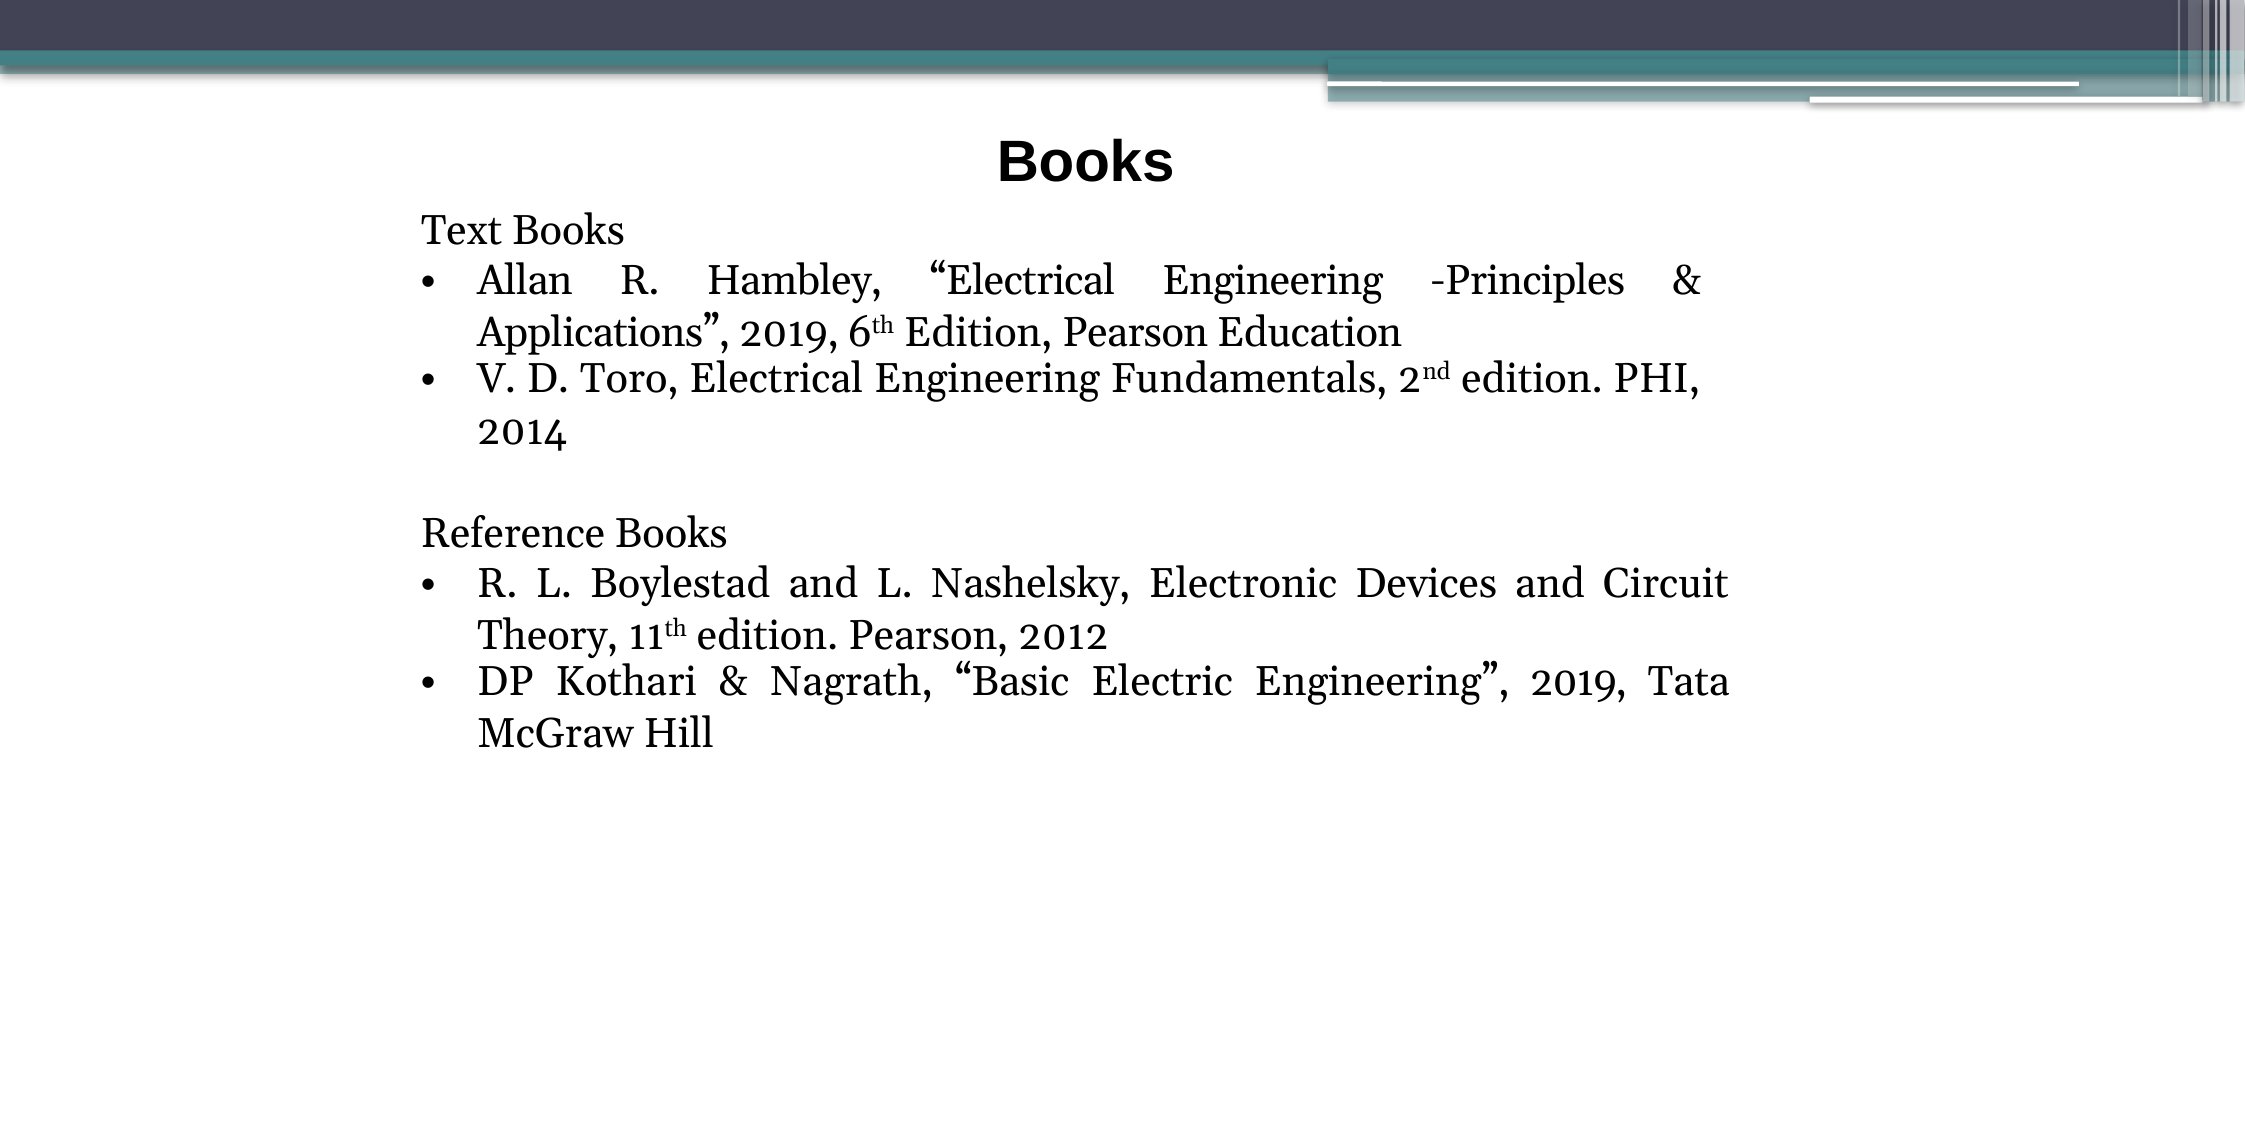

Books
| Text Books |  |
| --- | --- |
| Allan R. Hambley, “Electrical Engineering -Principles & Applications”, 2019, 6th Edition, Pearson Education |  |
| V. D. Toro, Electrical Engineering Fundamentals, 2nd edition. PHI, 2014 |  |
|  |  |
| Reference Books |  |
| R. L. Boylestad and L. Nashelsky, Electronic Devices and Circuit Theory, 11th edition. Pearson, 2012 |  |
| DP Kothari & Nagrath, “Basic Electric Engineering”, 2019, Tata McGraw Hill |  |